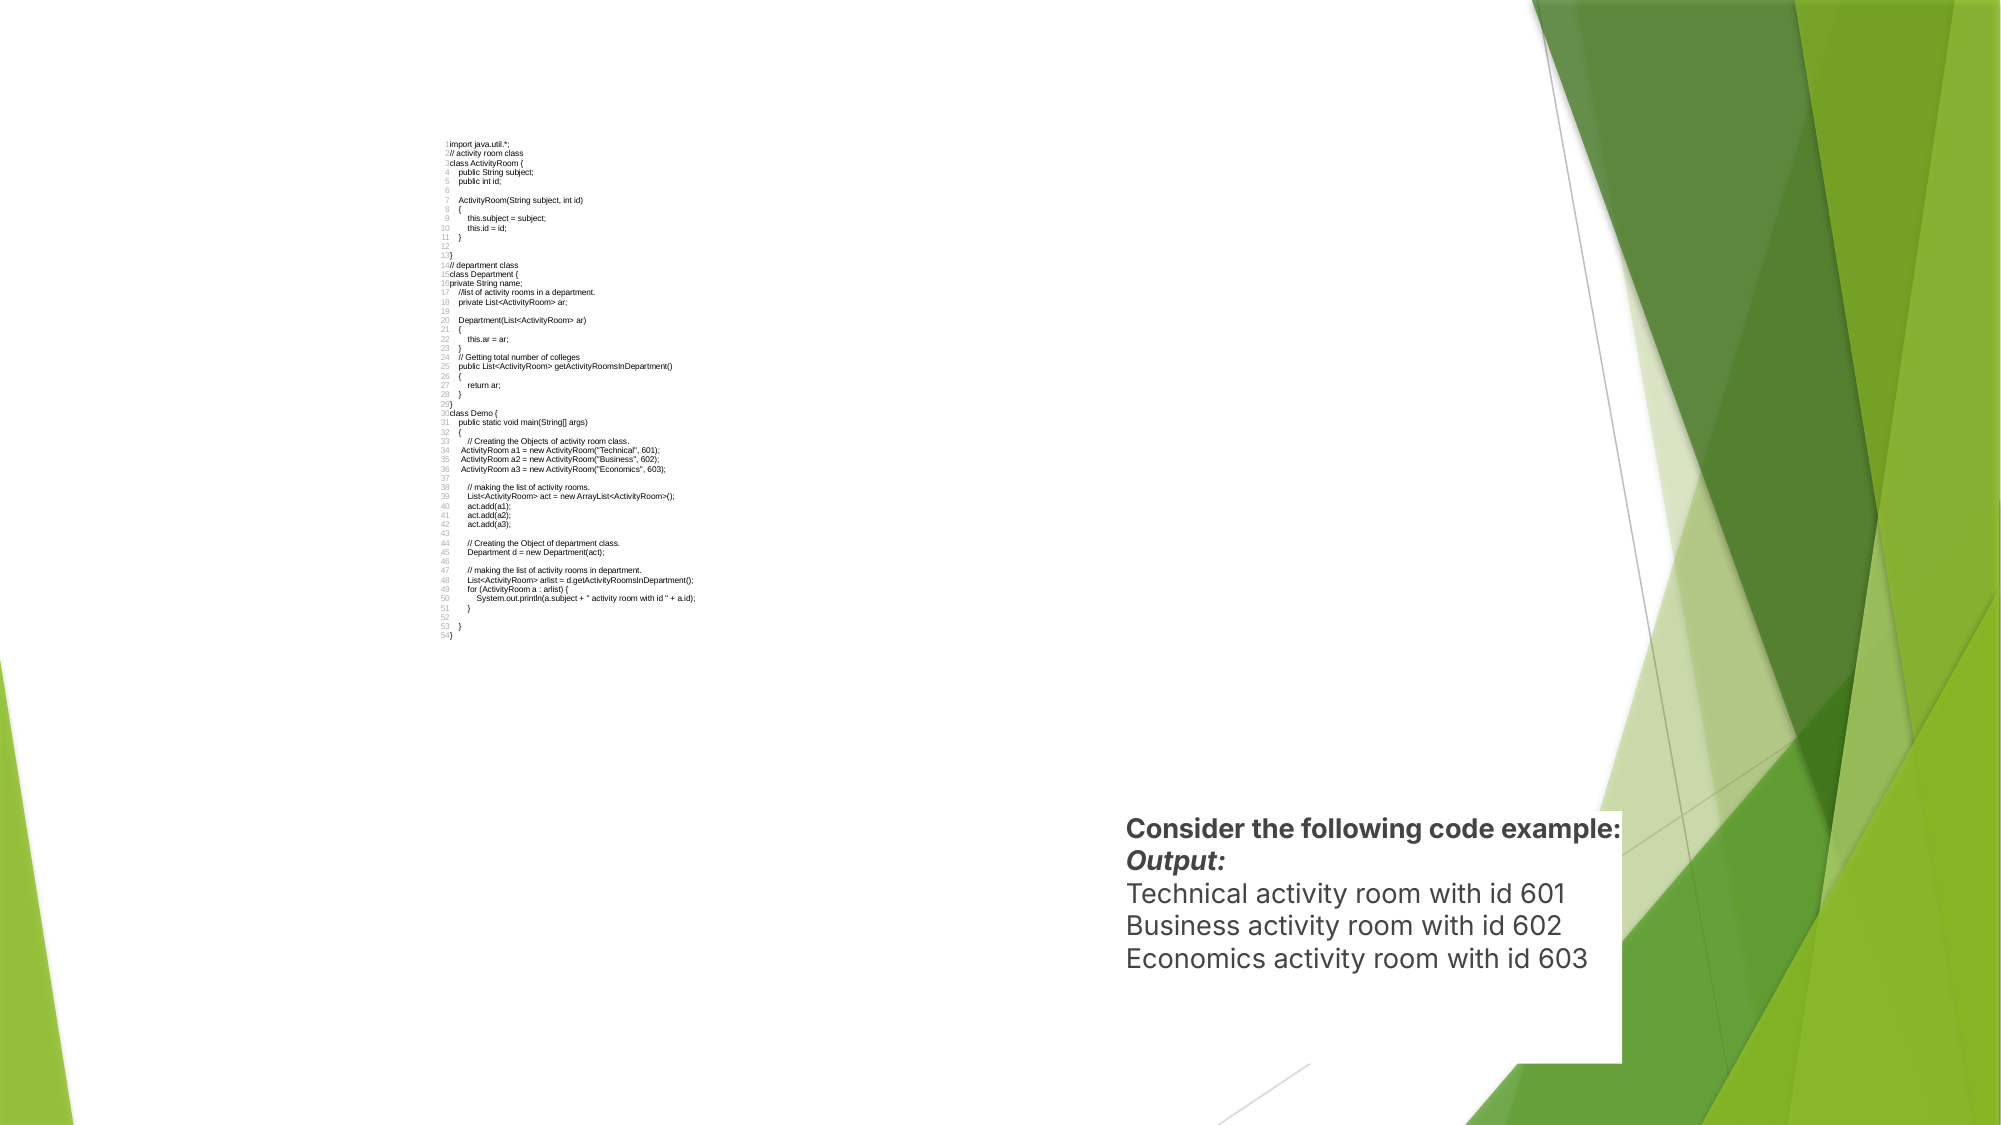

| 1 2 3 4 5 6 7 8 9 10 11 12 13 14 15 16 17 18 19 20 21 22 23 24 25 26 27 28 29 30 31 32 33 34 35 36 37 38 39 40 41 42 43 44 45 46 47 48 49 50 51 52 53 54 | import java.util.\*;   // activity room class class ActivityRoom {      public String subject;       public int id;             ActivityRoom(String subject, int id)       {           this.subject = subject;           this.id = id;       }         }   // department class   class Department {   private String name;     //list of activity rooms in a department.       private List<ActivityRoom> ar;           Department(List<ActivityRoom> ar)      {          this.ar = ar;      }       // Getting total number of colleges      public List<ActivityRoom> getActivityRoomsInDepartment()       {           return ar;       }   }   class Demo {       public static void main(String[] args)       {           // Creating the Objects of activity room class.        ActivityRoom a1 = new ActivityRoom("Technical", 601);        ActivityRoom a2 = new ActivityRoom("Business", 602);        ActivityRoom a3 = new ActivityRoom("Economics", 603);                 // making the list of activity rooms.           List<ActivityRoom> act = new ArrayList<ActivityRoom>();           act.add(a1);           act.add(a2);           act.add(a3);                    // Creating the Object of department class.         Department d = new Department(act);                   // making the list of activity rooms in department.           List<ActivityRoom> arlist = d.getActivityRoomsInDepartment();           for (ActivityRoom a : arlist) {               System.out.println(a.subject + " activity room with id " + a.id);           }                }   } |
| --- | --- |
Consider the following code example:
Output:
Technical activity room with id 601
Business activity room with id 602
Economics activity room with id 603